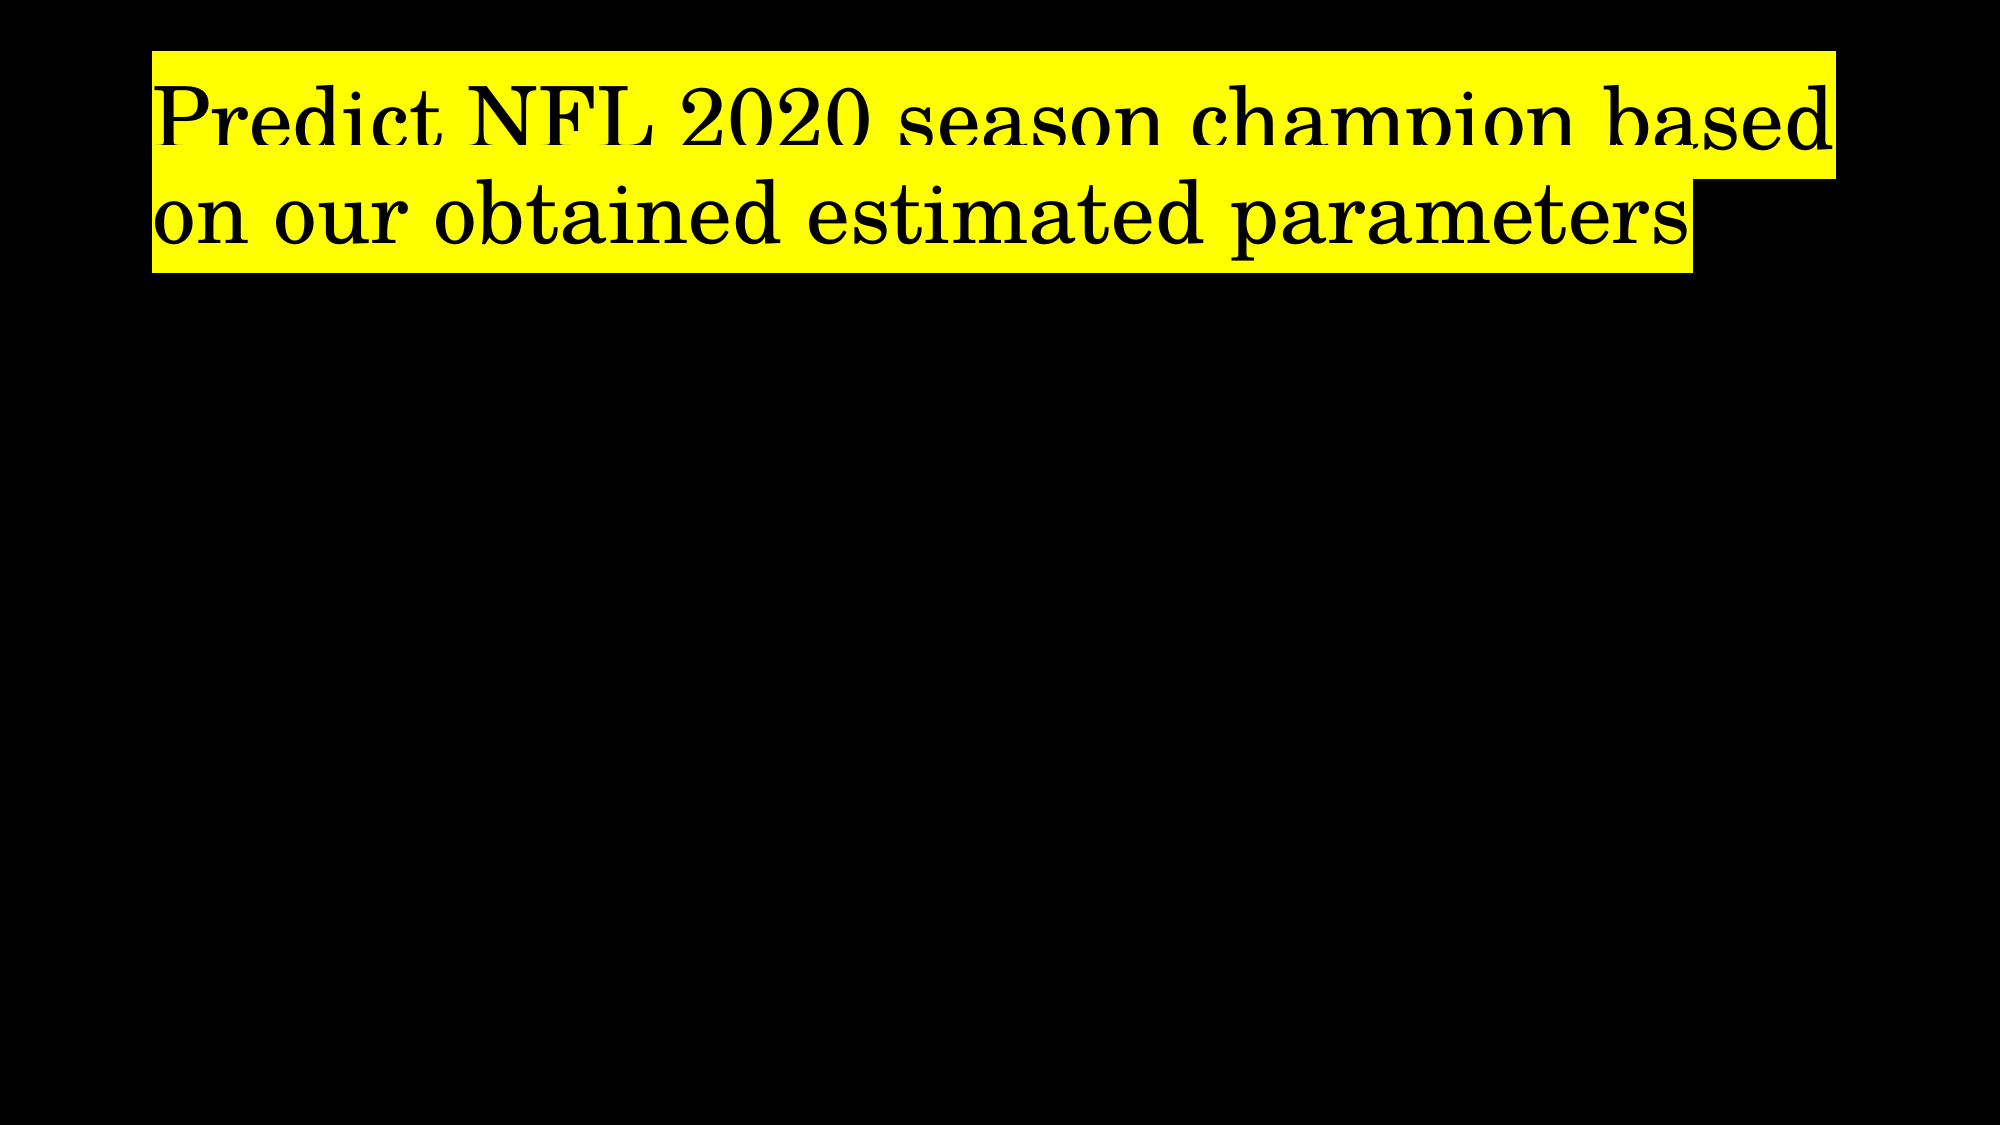

# Predict NFL 2020 season champion based on our obtained estimated parameters